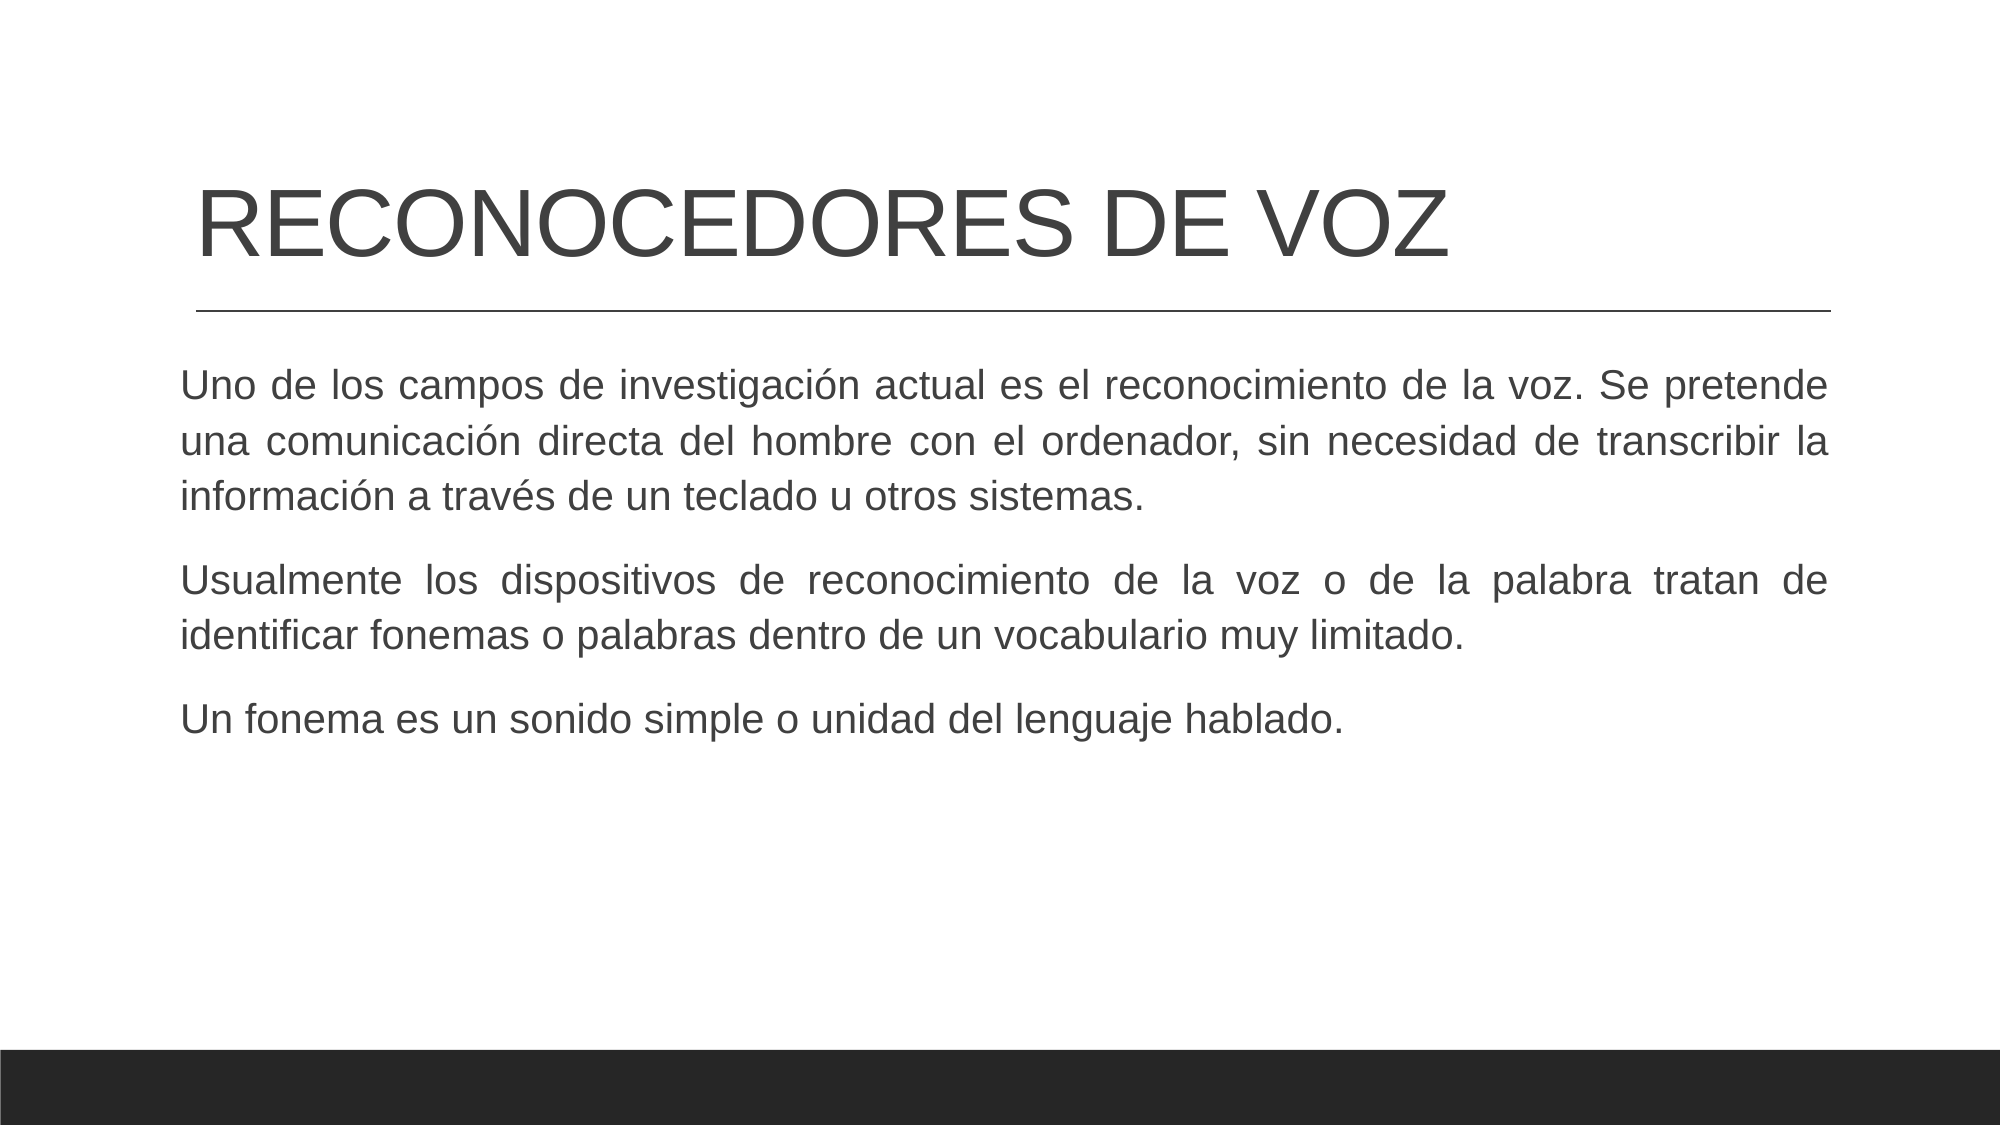

# RECONOCEDORES DE VOZ
Uno de los campos de investigación actual es el reconocimiento de la voz. Se pretende una comunicación directa del hombre con el ordenador, sin necesidad de transcribir la información a través de un teclado u otros sistemas.
Usualmente los dispositivos de reconocimiento de la voz o de la palabra tratan de identificar fonemas o palabras dentro de un vocabulario muy limitado.
Un fonema es un sonido simple o unidad del lenguaje hablado.